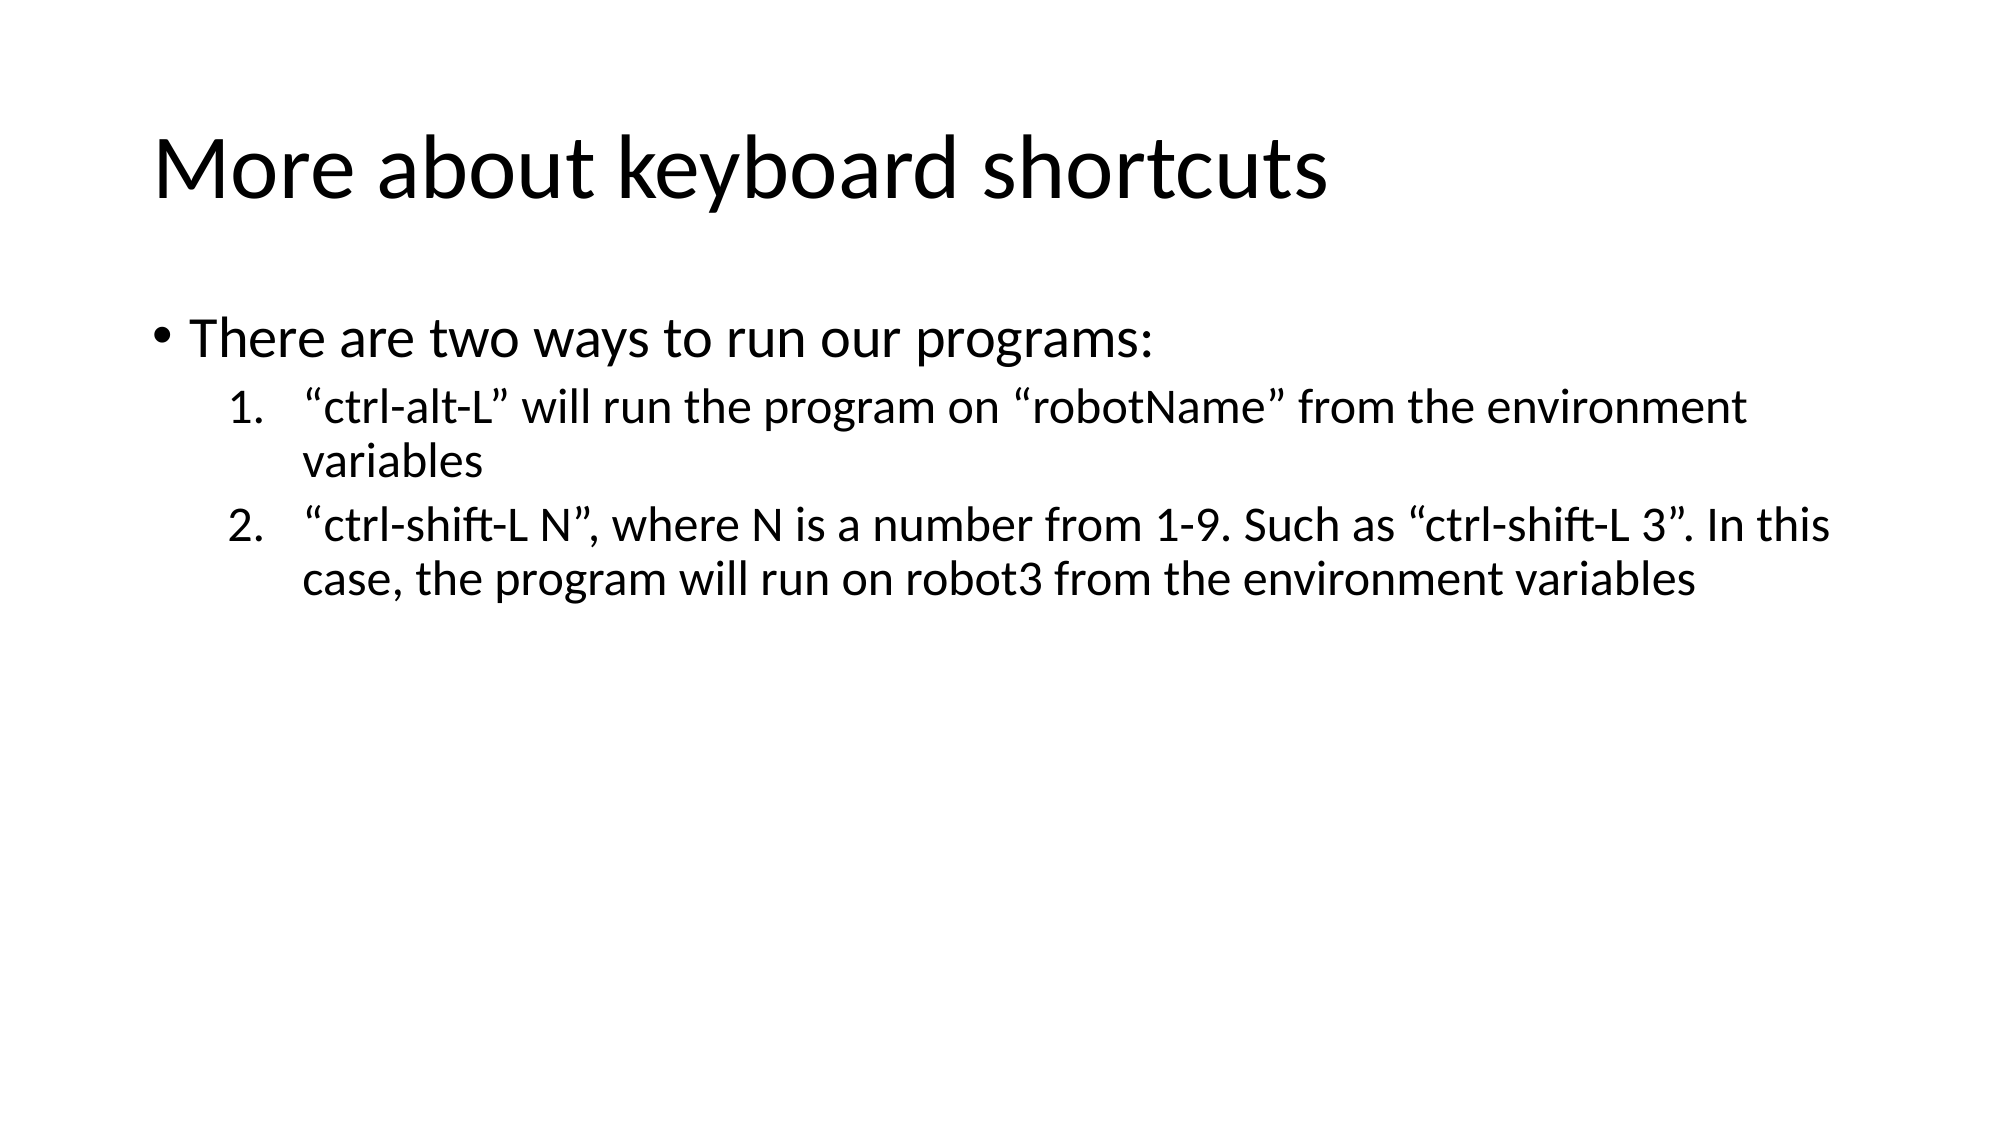

# More about keyboard shortcuts
There are two ways to run our programs:
“ctrl-alt-L” will run the program on “robotName” from the environment variables
“ctrl-shift-L N”, where N is a number from 1-9. Such as “ctrl-shift-L 3”. In this case, the program will run on robot3 from the environment variables